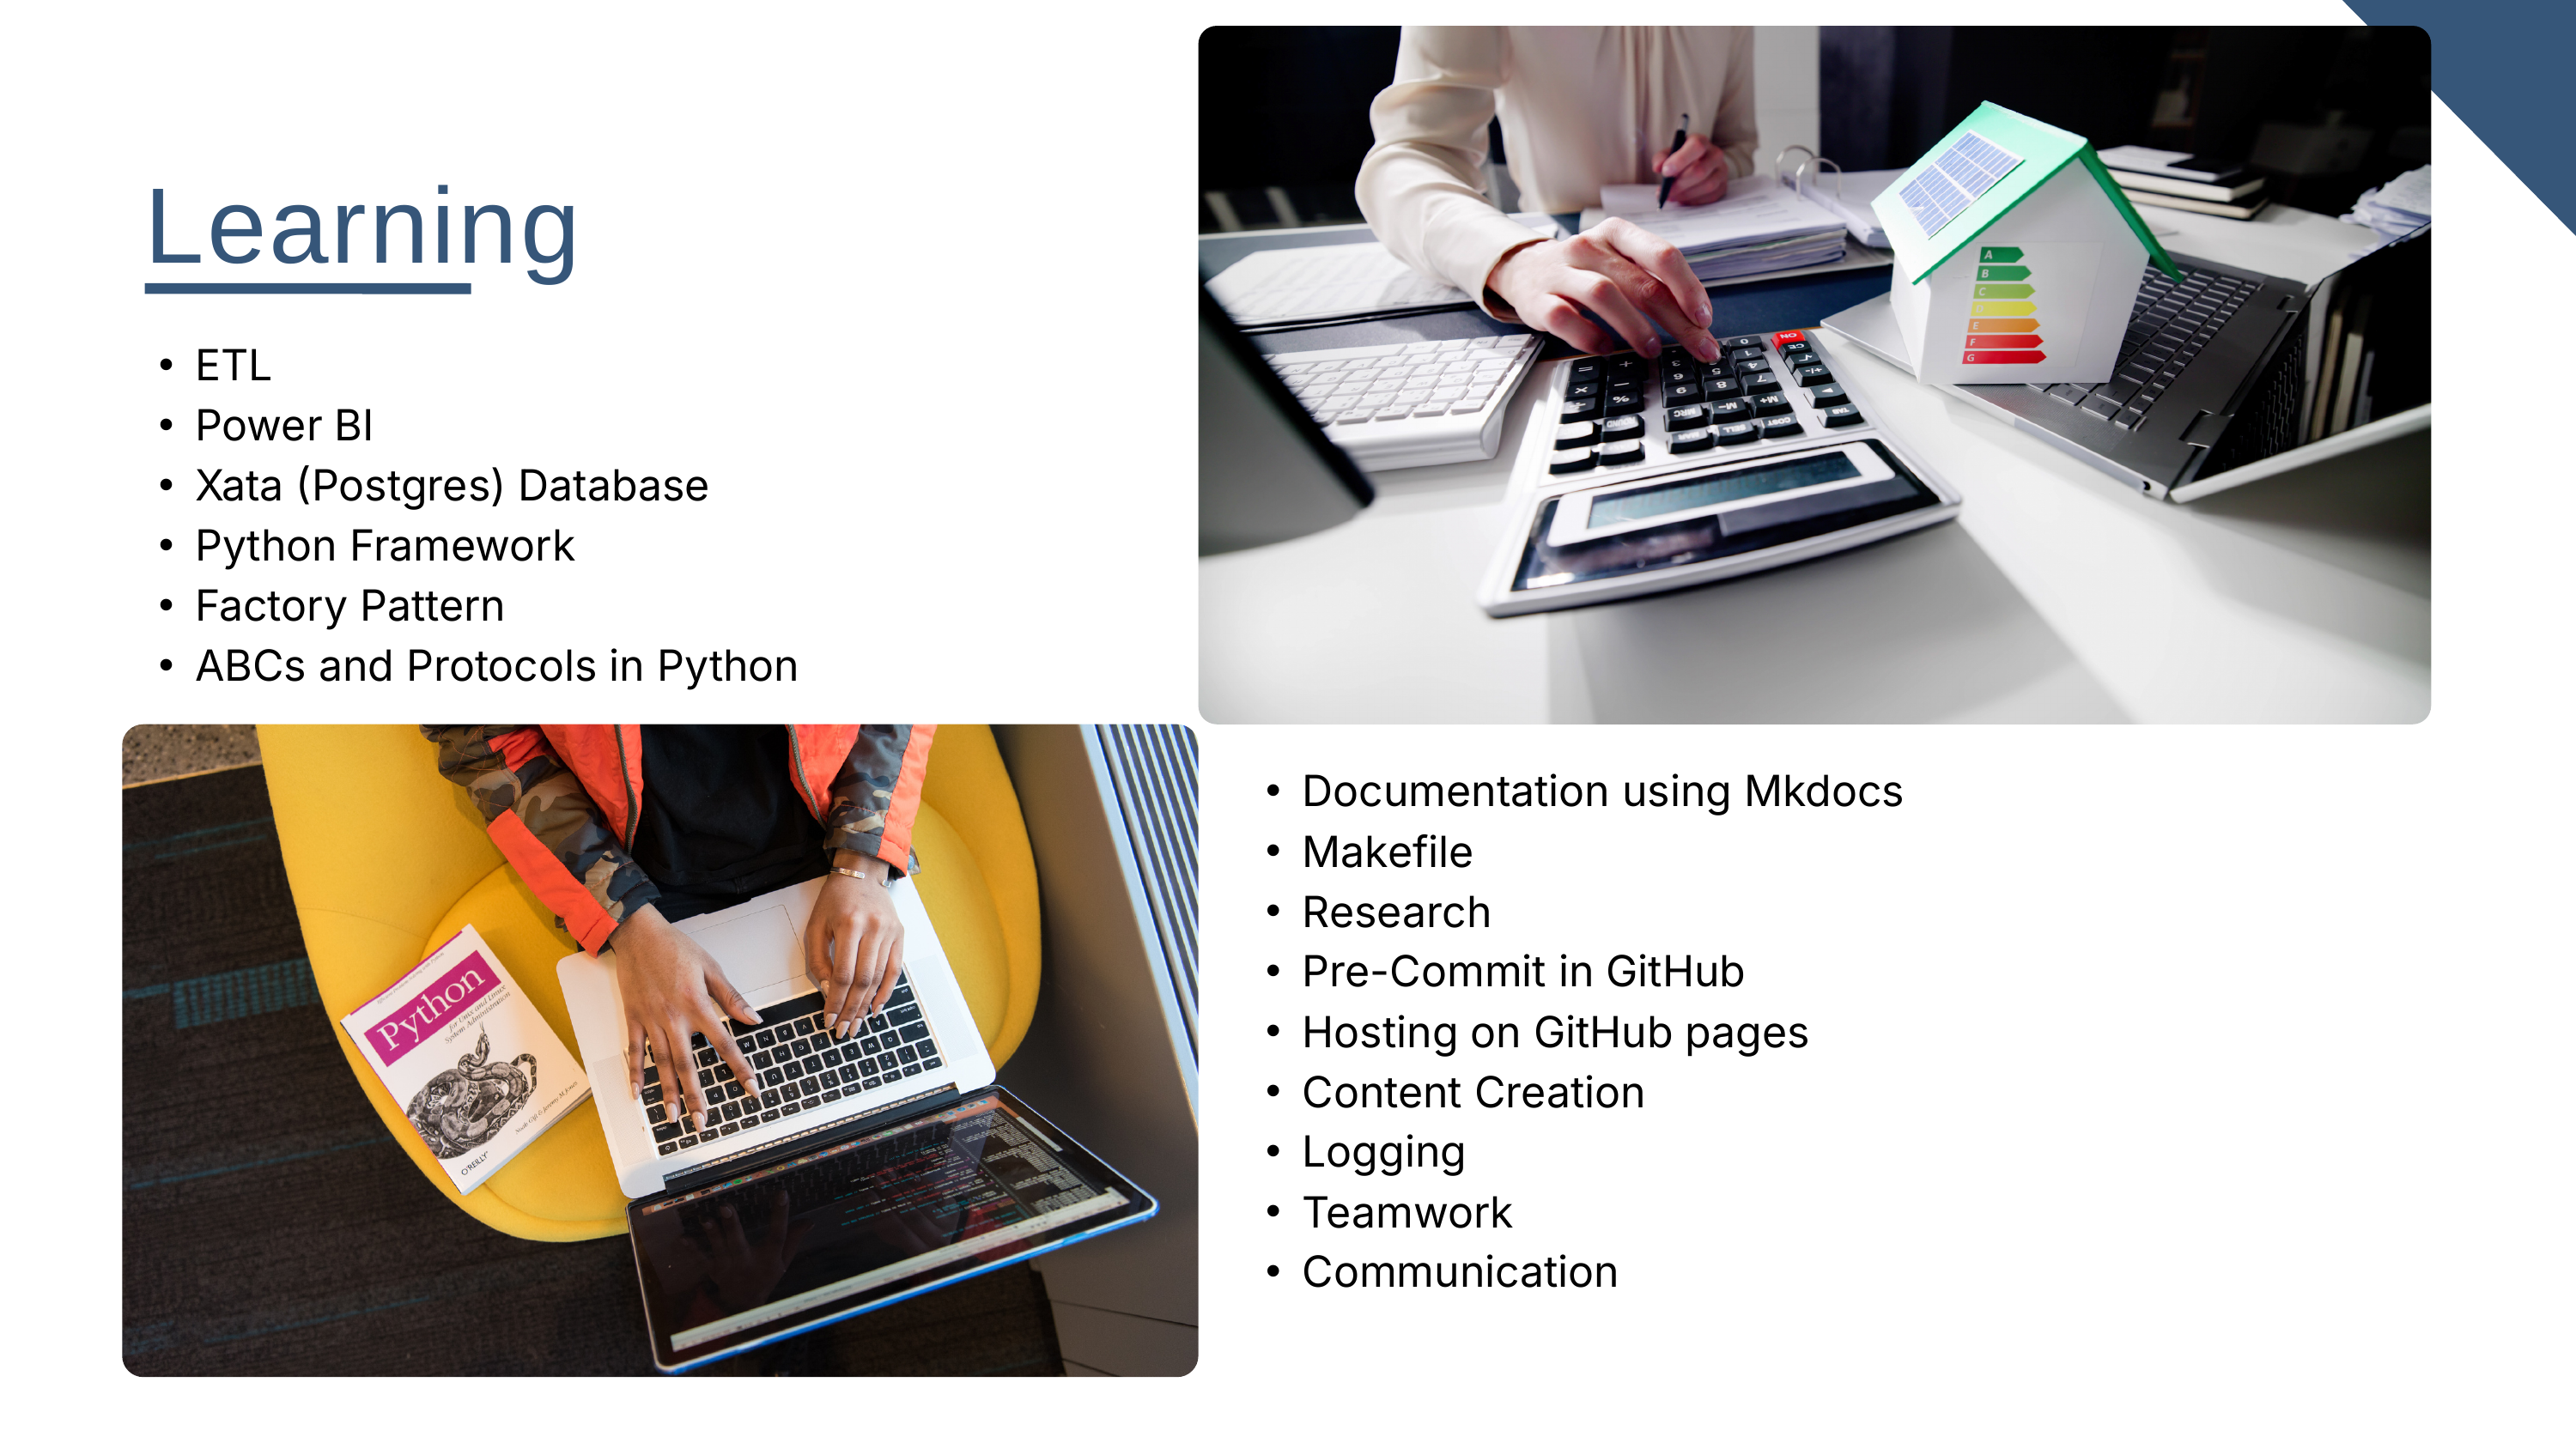

Learning

ETL
Power BI
Xata (Postgres) Database
Python Framework
Factory Pattern
ABCs and Protocols in Python

Documentation using Mkdocs
Makefile
Research
Pre-Commit in GitHub
Hosting on GitHub pages
Content Creation
Logging
Teamwork
Communication